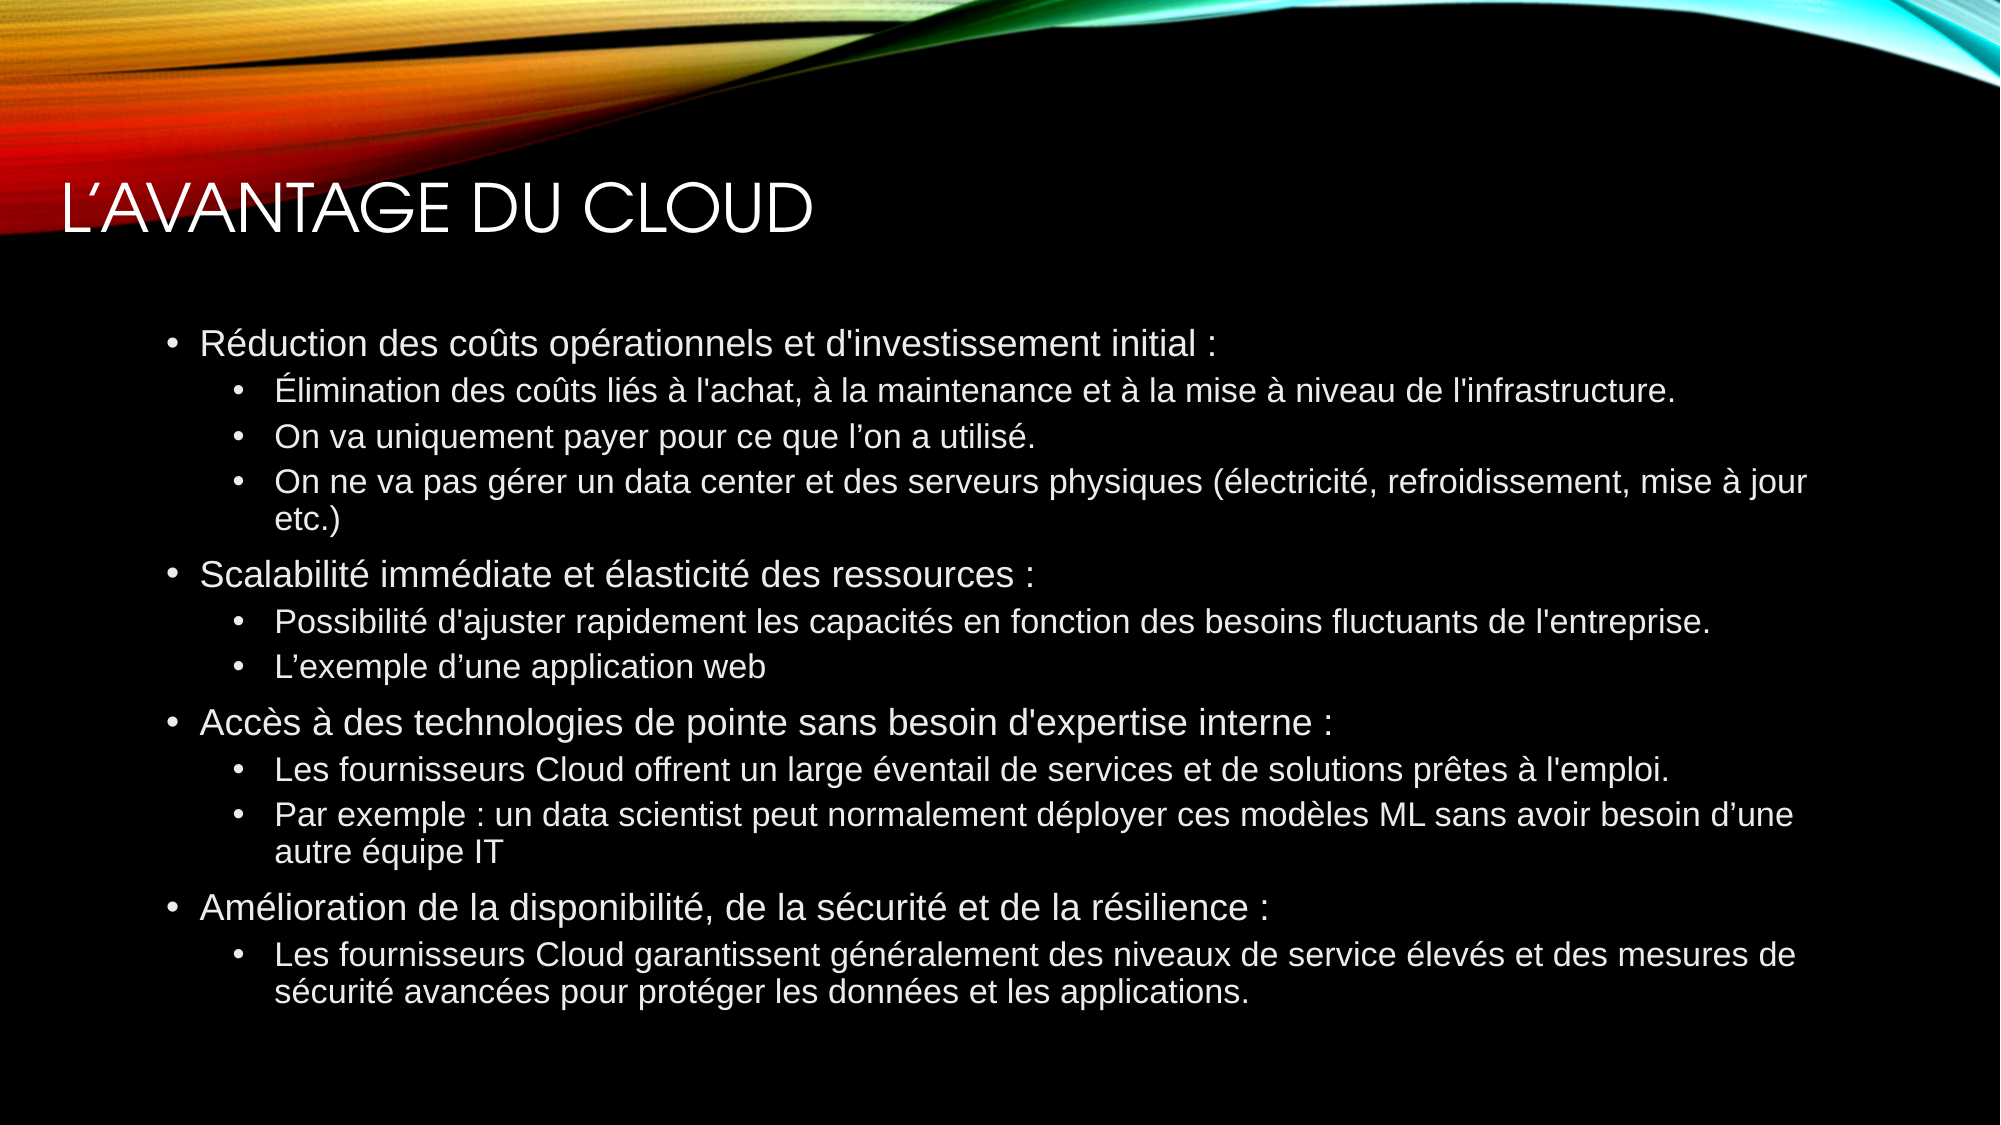

# L’avantage du cloud
Réduction des coûts opérationnels et d'investissement initial :
Élimination des coûts liés à l'achat, à la maintenance et à la mise à niveau de l'infrastructure.
On va uniquement payer pour ce que l’on a utilisé.
On ne va pas gérer un data center et des serveurs physiques (électricité, refroidissement, mise à jour etc.)
Scalabilité immédiate et élasticité des ressources :
Possibilité d'ajuster rapidement les capacités en fonction des besoins fluctuants de l'entreprise.
L’exemple d’une application web
Accès à des technologies de pointe sans besoin d'expertise interne :
Les fournisseurs Cloud offrent un large éventail de services et de solutions prêtes à l'emploi.
Par exemple : un data scientist peut normalement déployer ces modèles ML sans avoir besoin d’une autre équipe IT
Amélioration de la disponibilité, de la sécurité et de la résilience :
Les fournisseurs Cloud garantissent généralement des niveaux de service élevés et des mesures de sécurité avancées pour protéger les données et les applications.